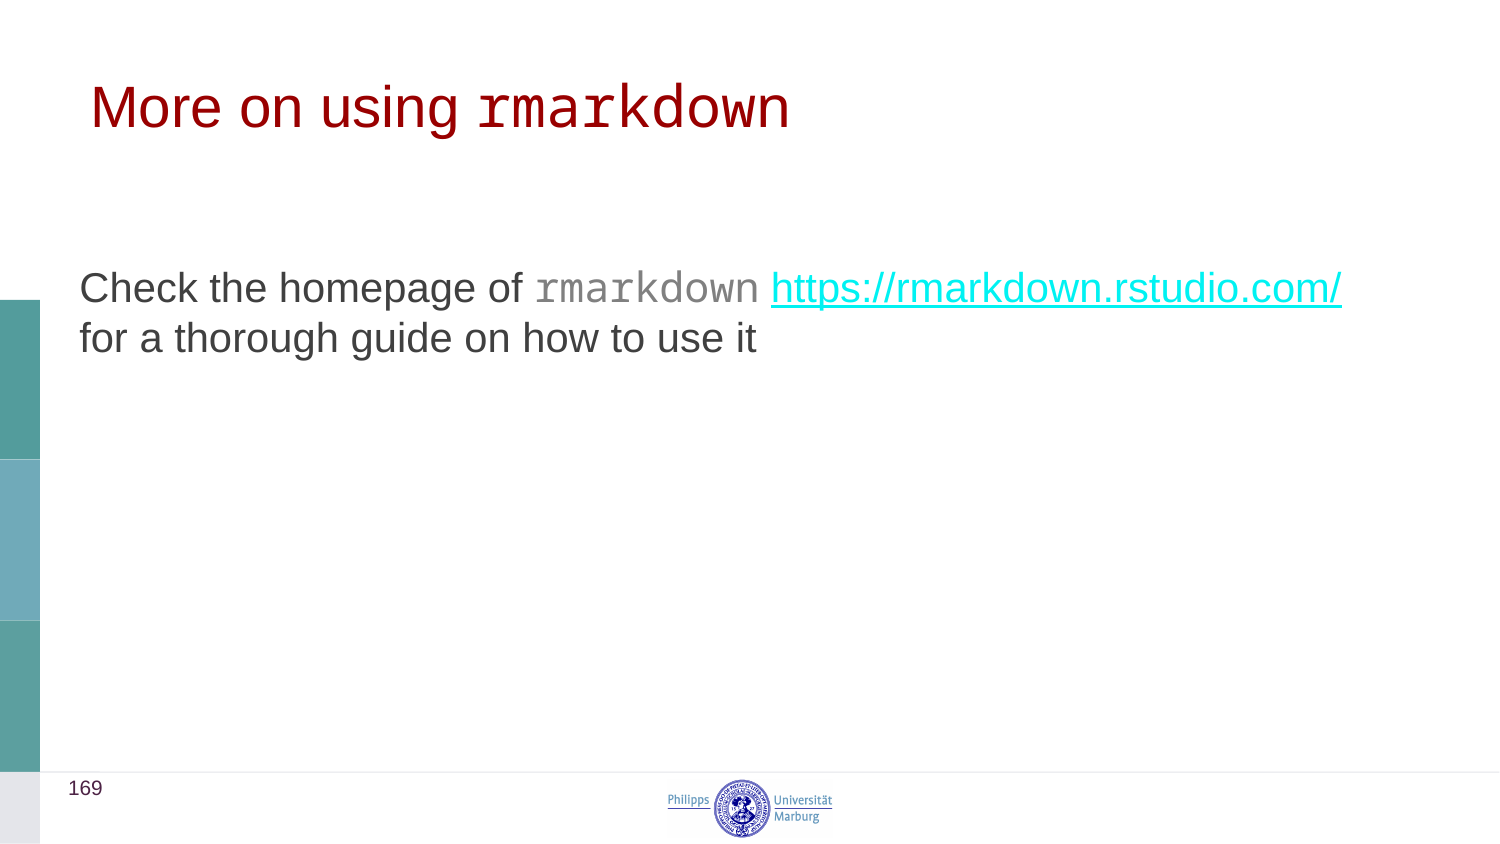

# More on using rmarkdown
Check the homepage of rmarkdown https://rmarkdown.rstudio.com/ for a thorough guide on how to use it
169